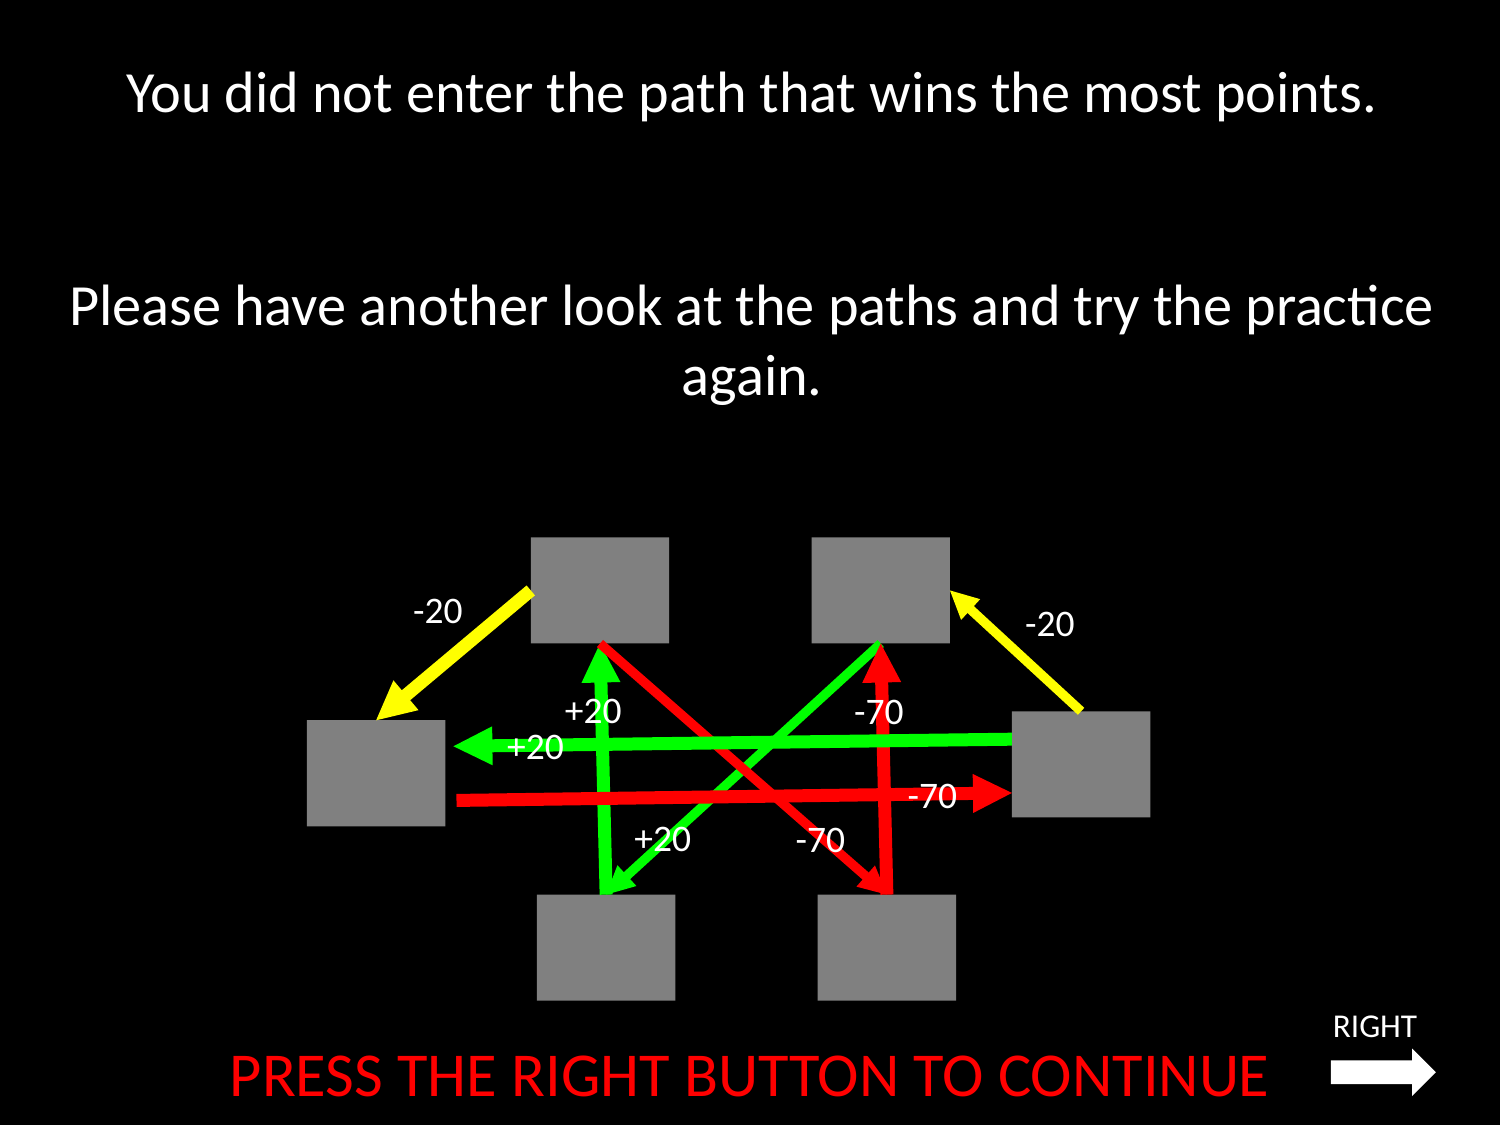

You did not enter the path that wins the most points.

Please have another look at the paths and try the practice again.

-20
-20
+20
-70

+20

-70
+20
-70

RIGHT
PRESS THE RIGHT BUTTON TO CONTINUE